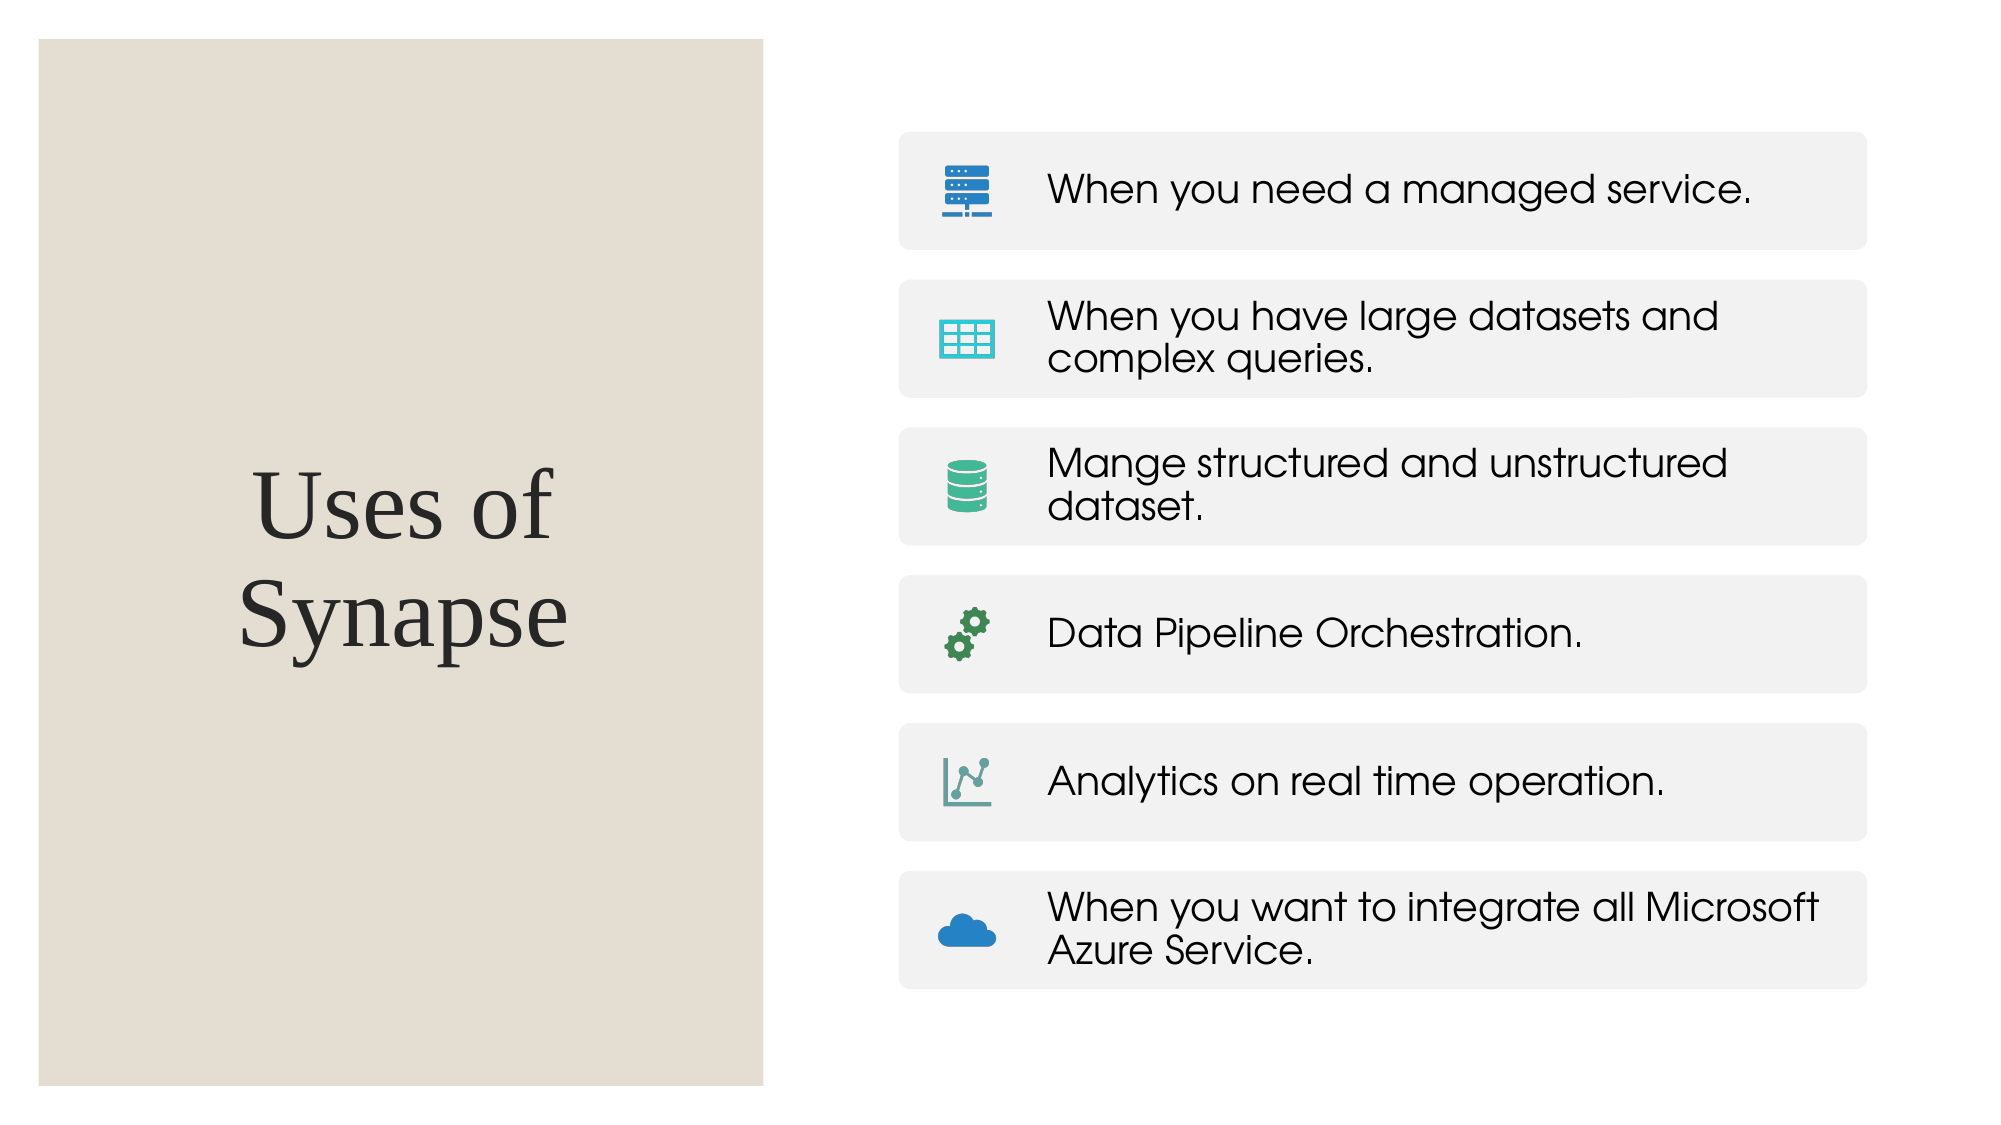

# Uses of Synapse
When you need a managed service.
When you have large datasets and complex queries.
Mange structured and unstructured dataset.
Data Pipeline Orchestration.
Analytics on real time operation.
When you want to integrate all Microsoft Azure Service.